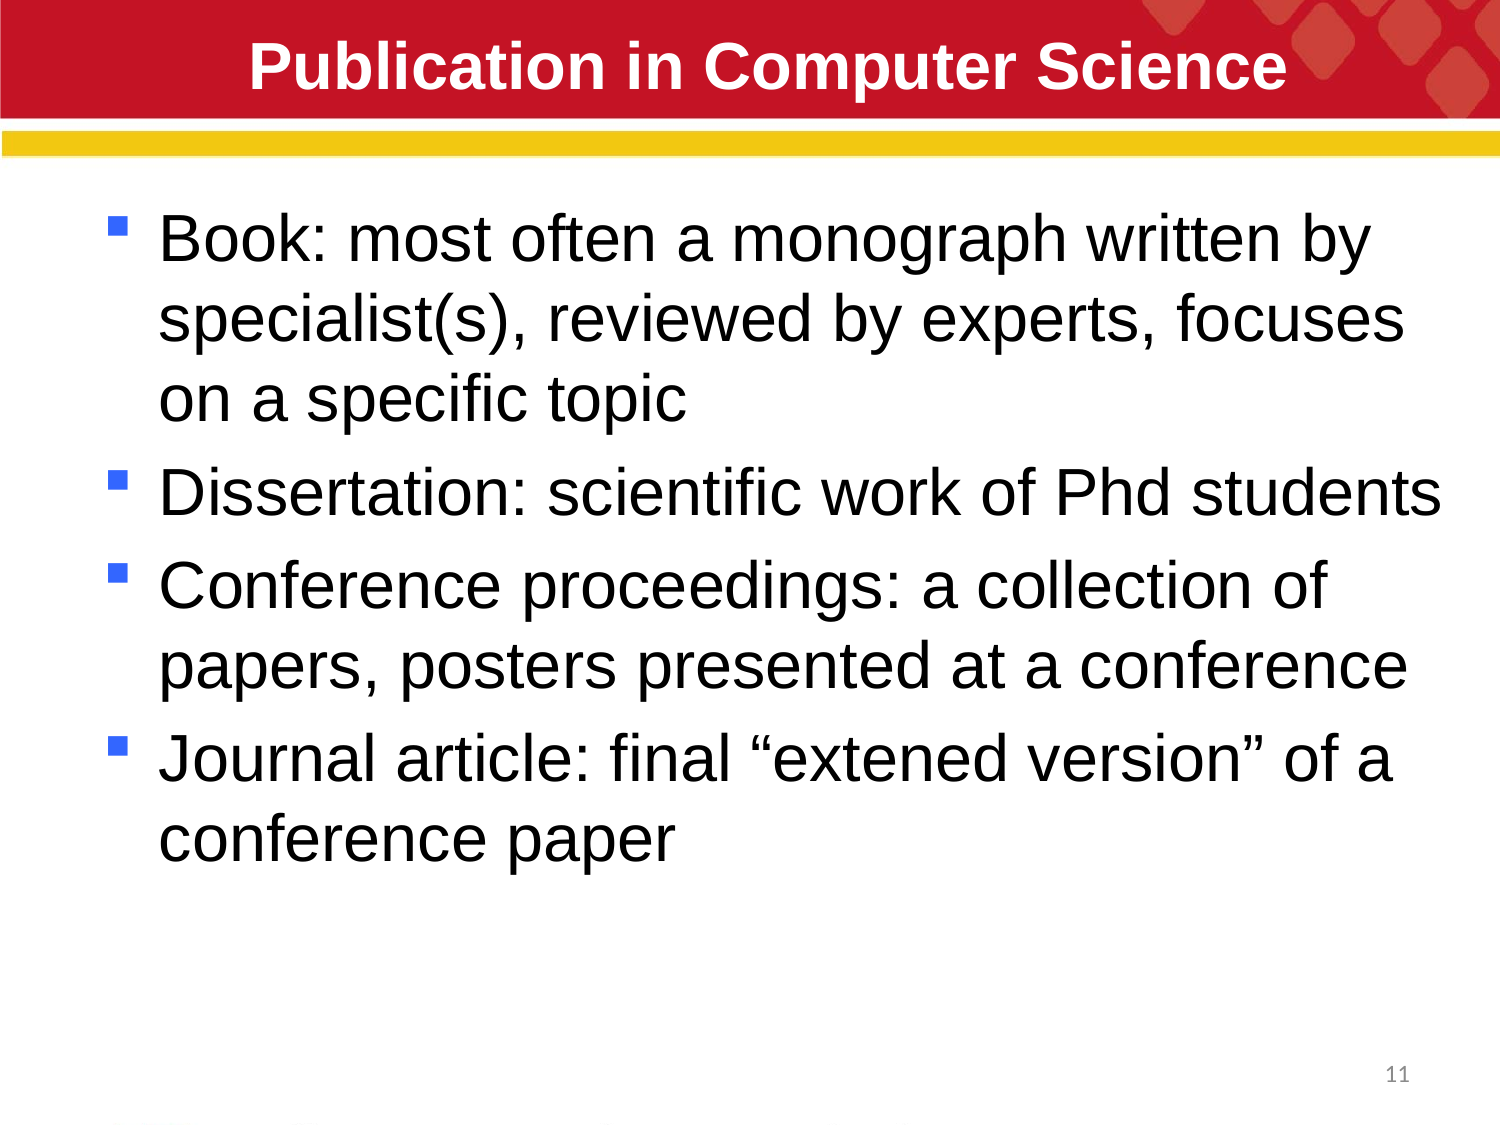

# Publication in Computer Science
Book: most often a monograph written by specialist(s), reviewed by experts, focuses on a specific topic
Dissertation: scientific work of Phd students
Conference proceedings: a collection of papers, posters presented at a conference
Journal article: final “extened version” of a conference paper
11